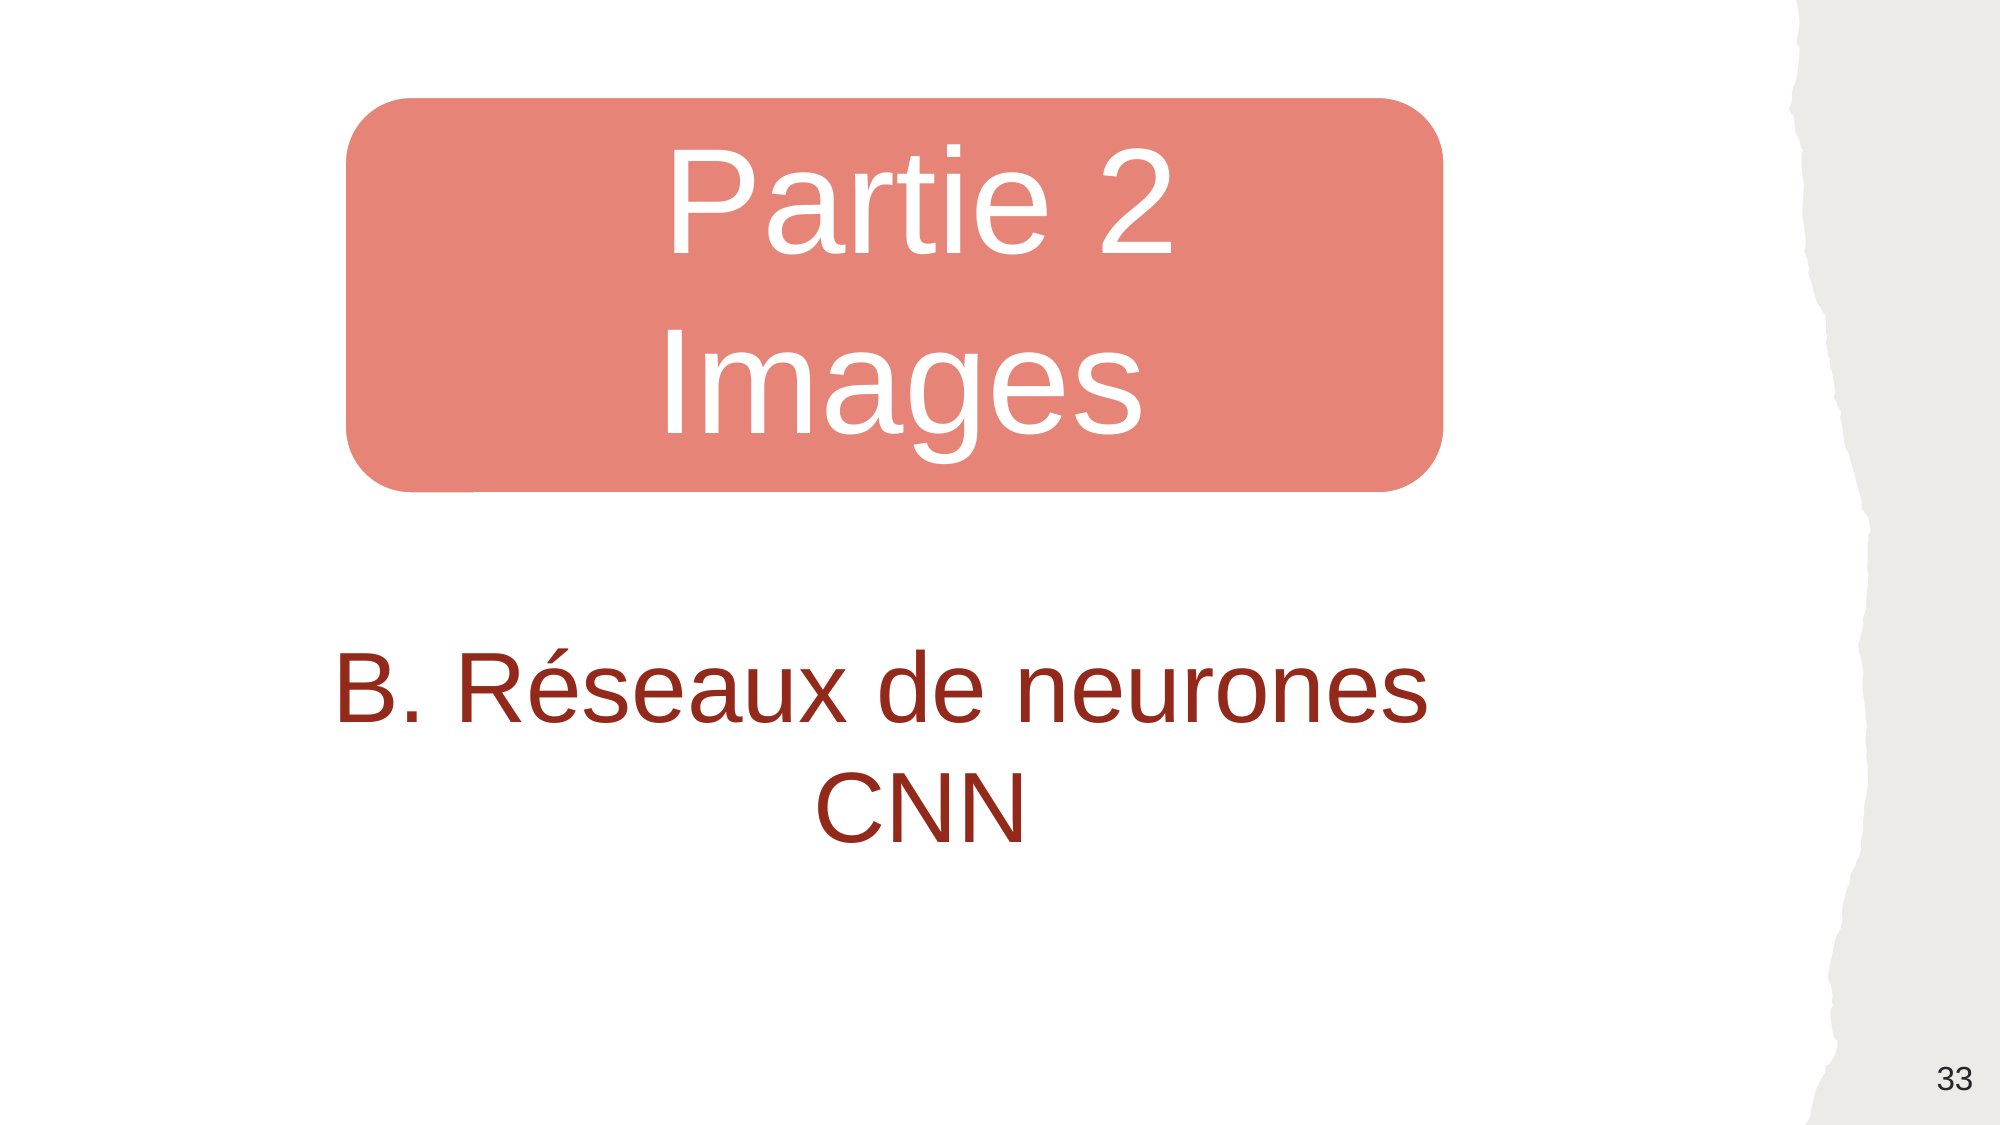

Partie 2
Images
B. Réseaux de neurones
CNN
33